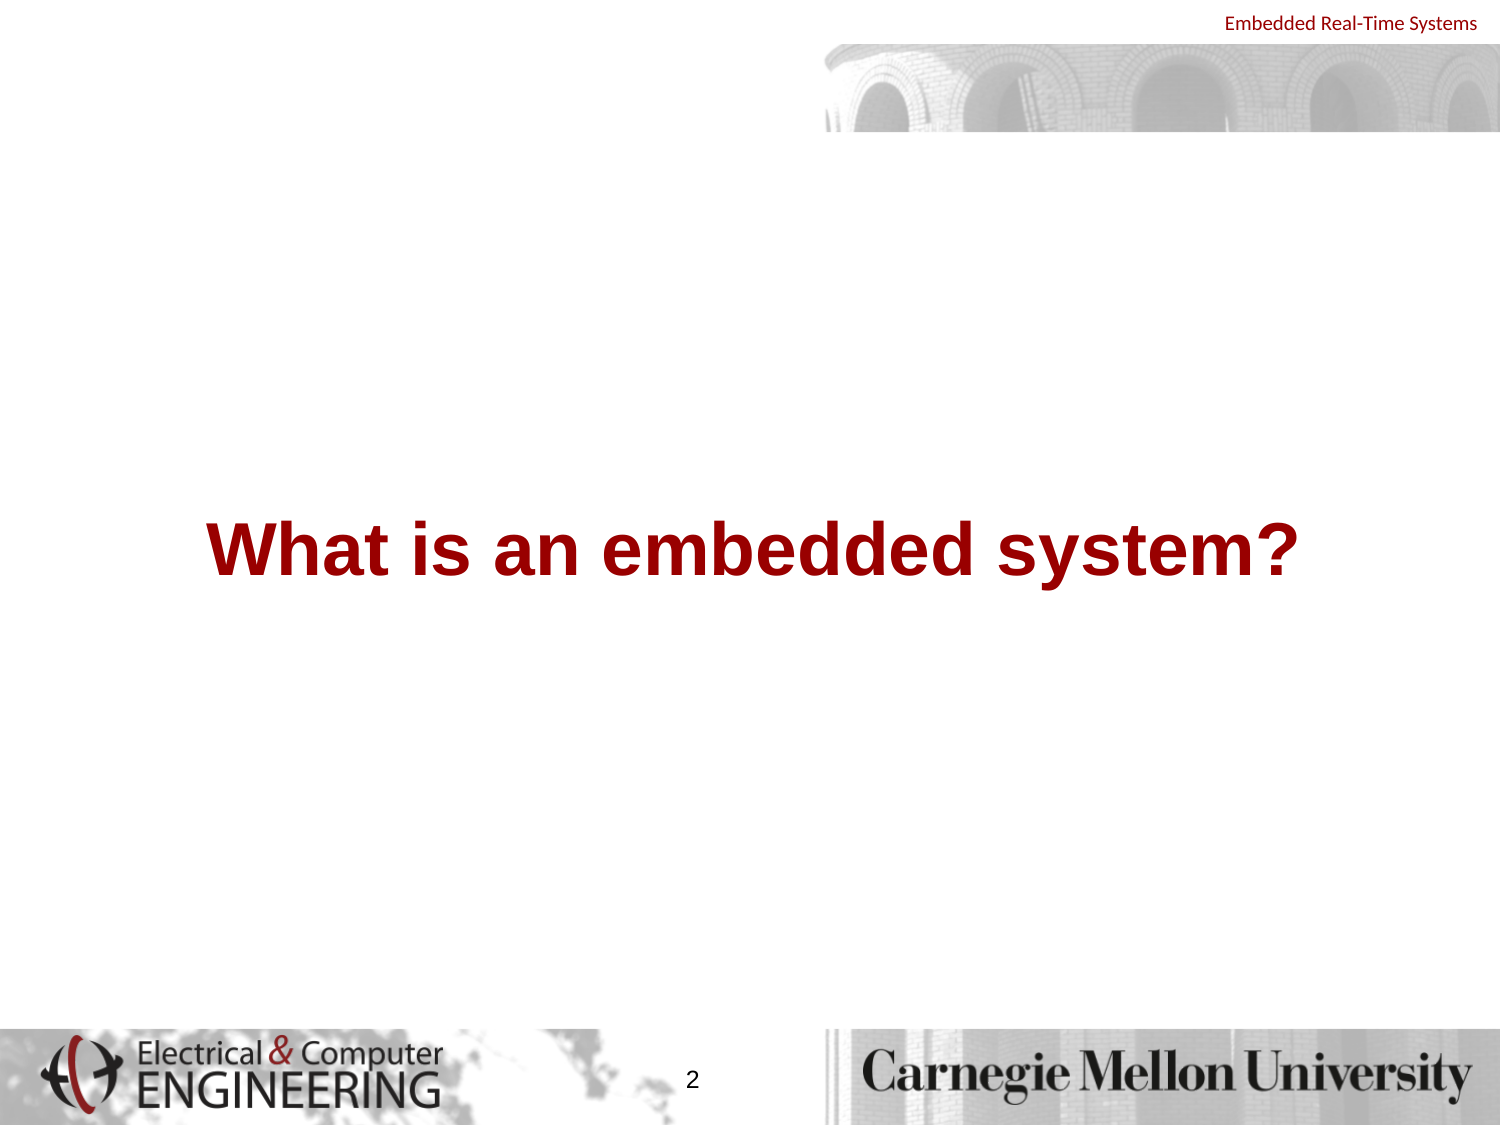

# What is an embedded system?
2